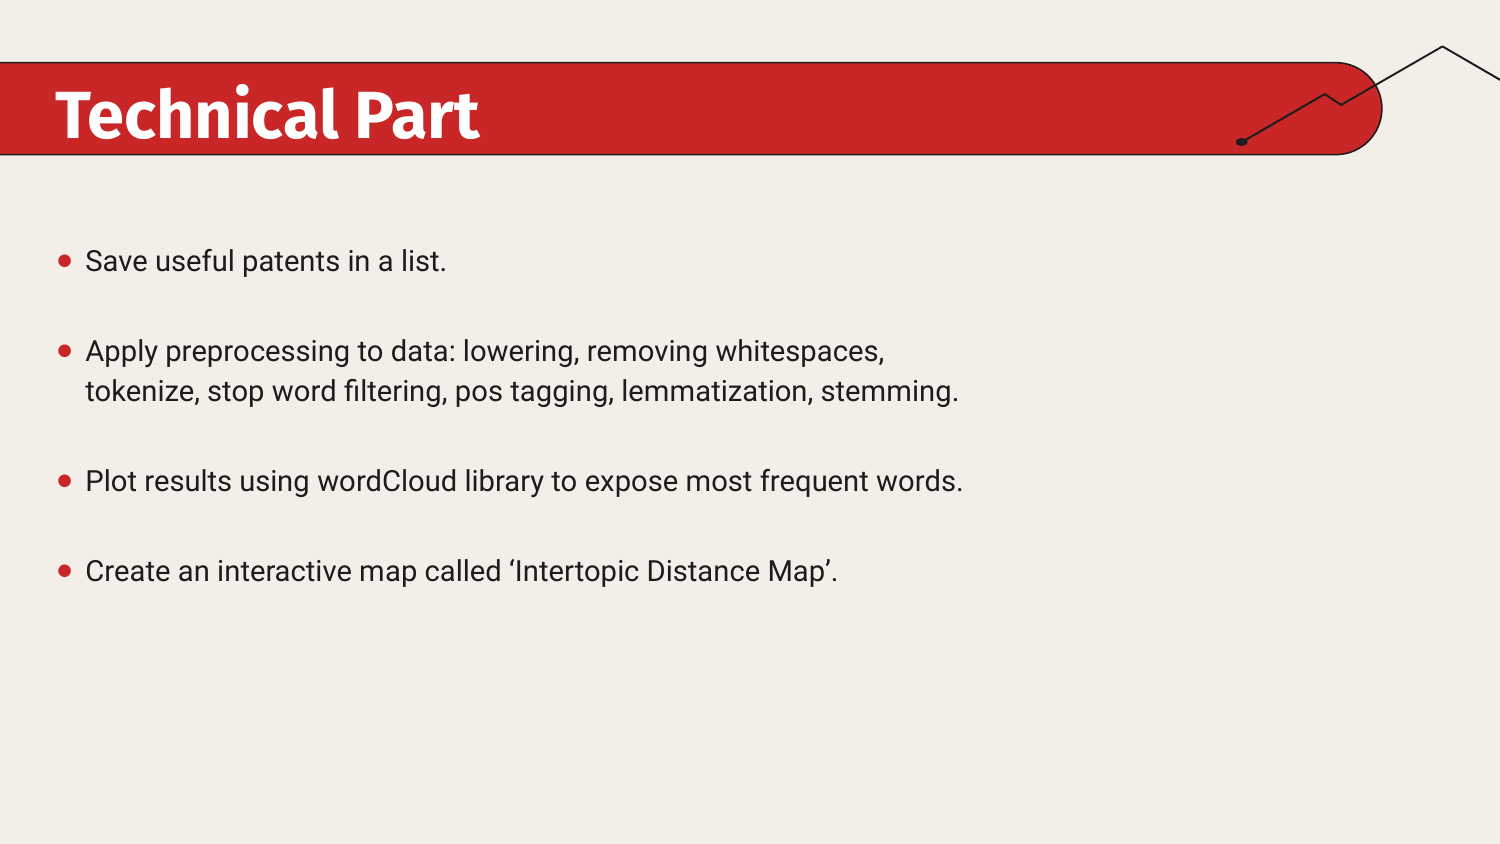

# Technical Part
Save useful patents in a list.
Apply preprocessing to data: lowering, removing whitespaces, tokenize, stop word filtering, pos tagging, lemmatization, stemming.
Plot results using wordCloud library to expose most frequent words.
Create an interactive map called ‘Intertopic Distance Map’.